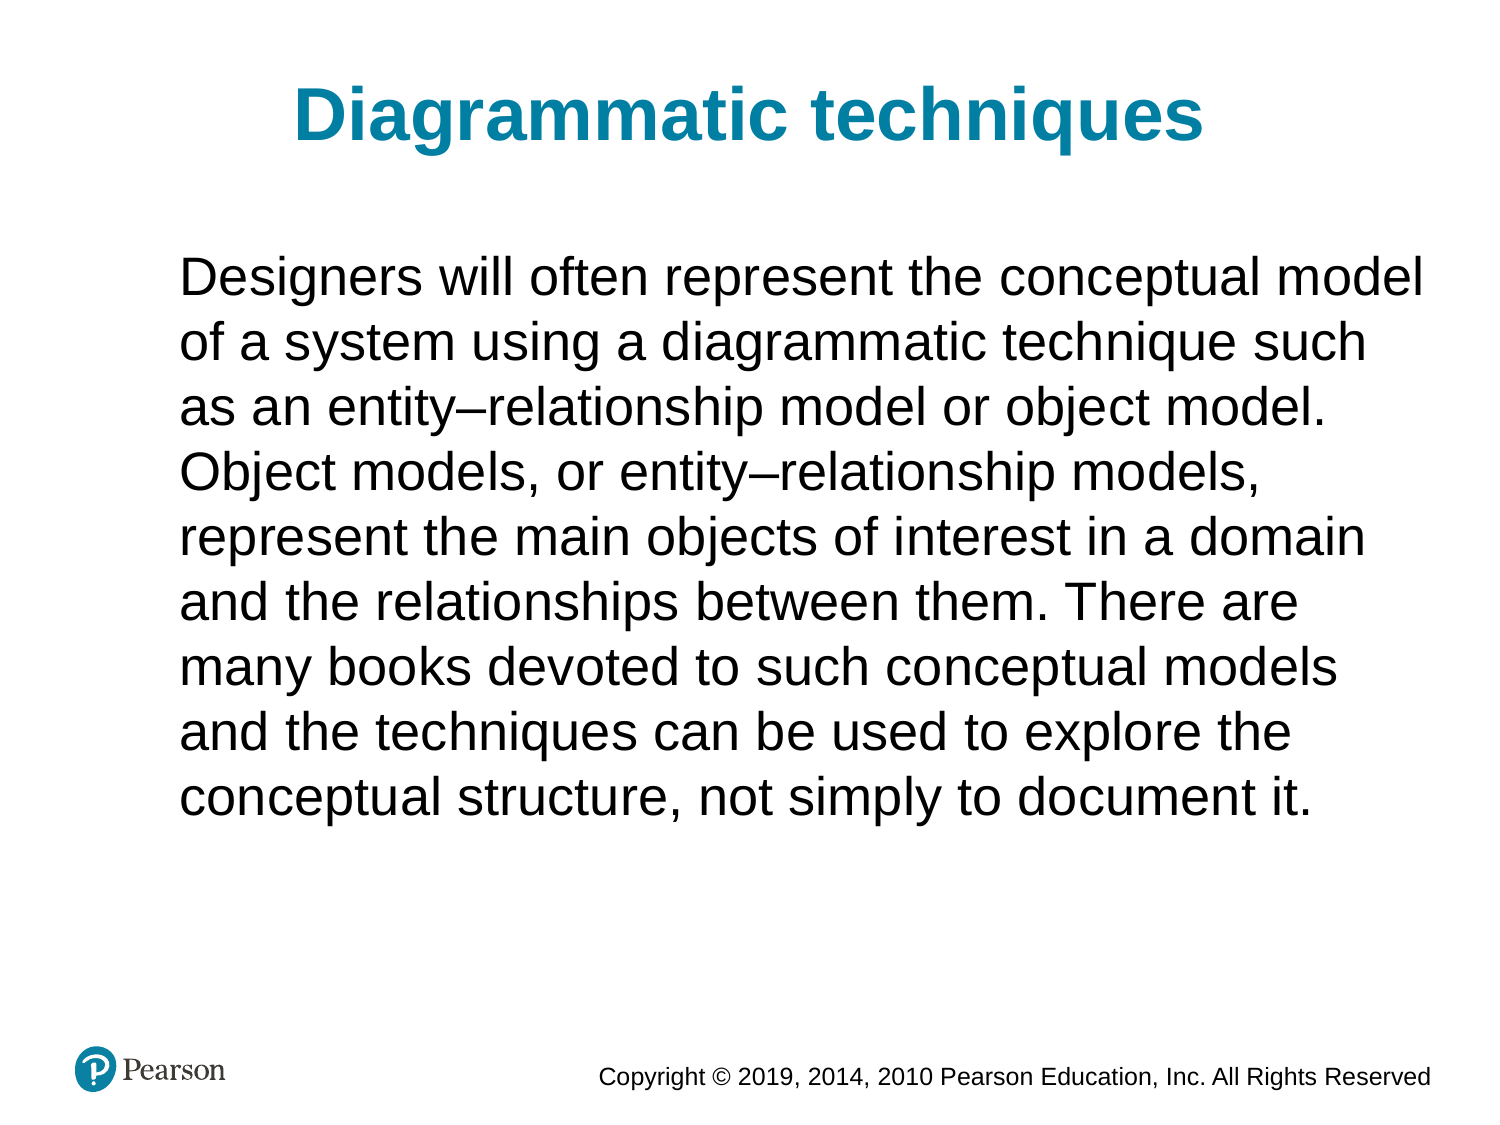

Diagrammatic techniques
Designers will often represent the conceptual model of a system using a diagrammatic technique such as an entity–relationship model or object model. Object models, or entity–relationship models, represent the main objects of interest in a domain
and the relationships between them. There are many books devoted to such conceptual models and the techniques can be used to explore the conceptual structure, not simply to document it.